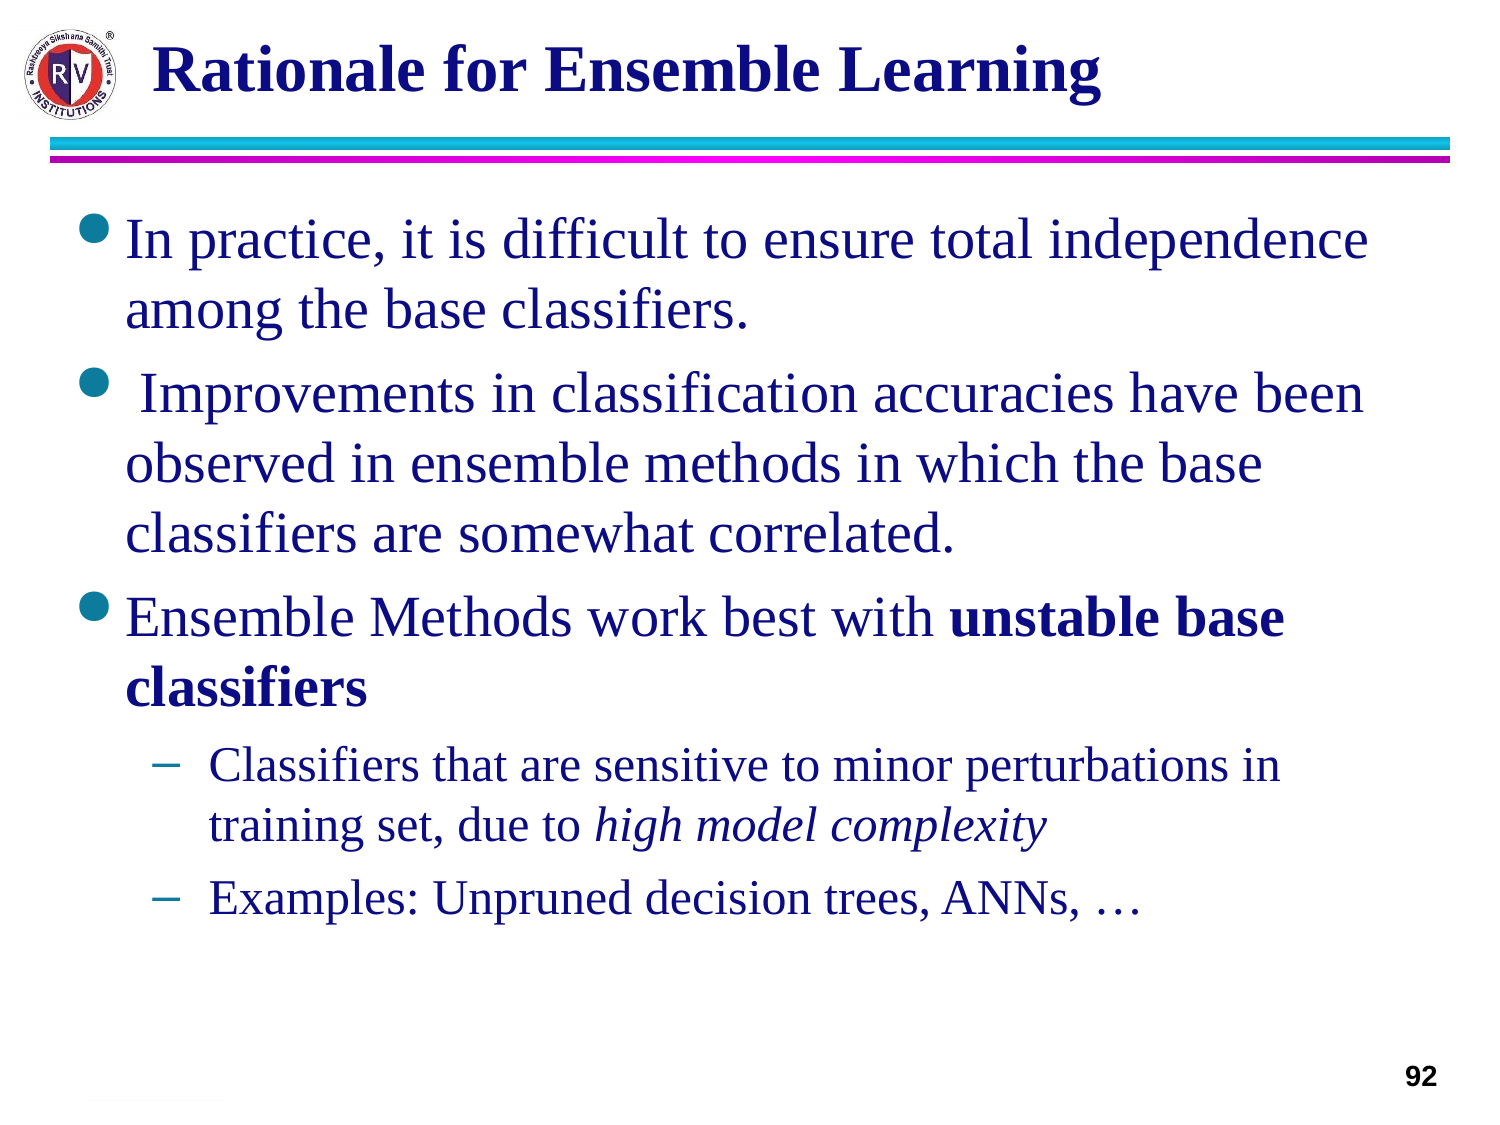

# Rationale for Ensemble Learning
In practice, it is difficult to ensure total independence among the base classifiers.
 Improvements in classification accuracies have been observed in ensemble methods in which the base classifiers are somewhat correlated.
Ensemble Methods work best with unstable base classifiers
Classifiers that are sensitive to minor perturbations in training set, due to high model complexity
Examples: Unpruned decision trees, ANNs, …

1/7/2025